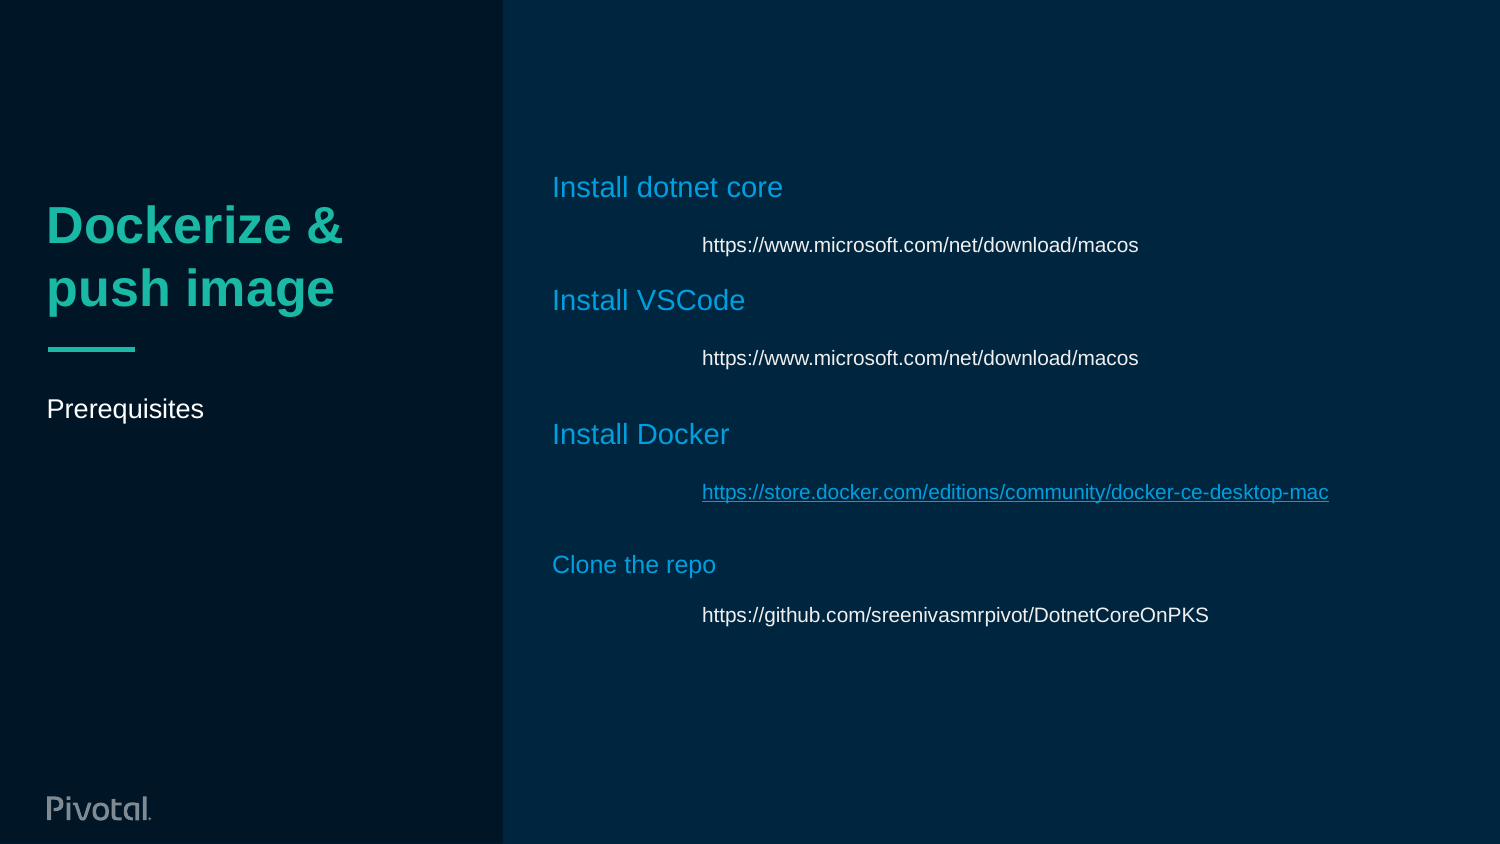

Install dotnet core
	https://www.microsoft.com/net/download/macos
Install VSCode
	https://www.microsoft.com/net/download/macos
Install Docker
	https://store.docker.com/editions/community/docker-ce-desktop-mac
Clone the repo
	https://github.com/sreenivasmrpivot/DotnetCoreOnPKS

# Dockerize & push image
Prerequisites